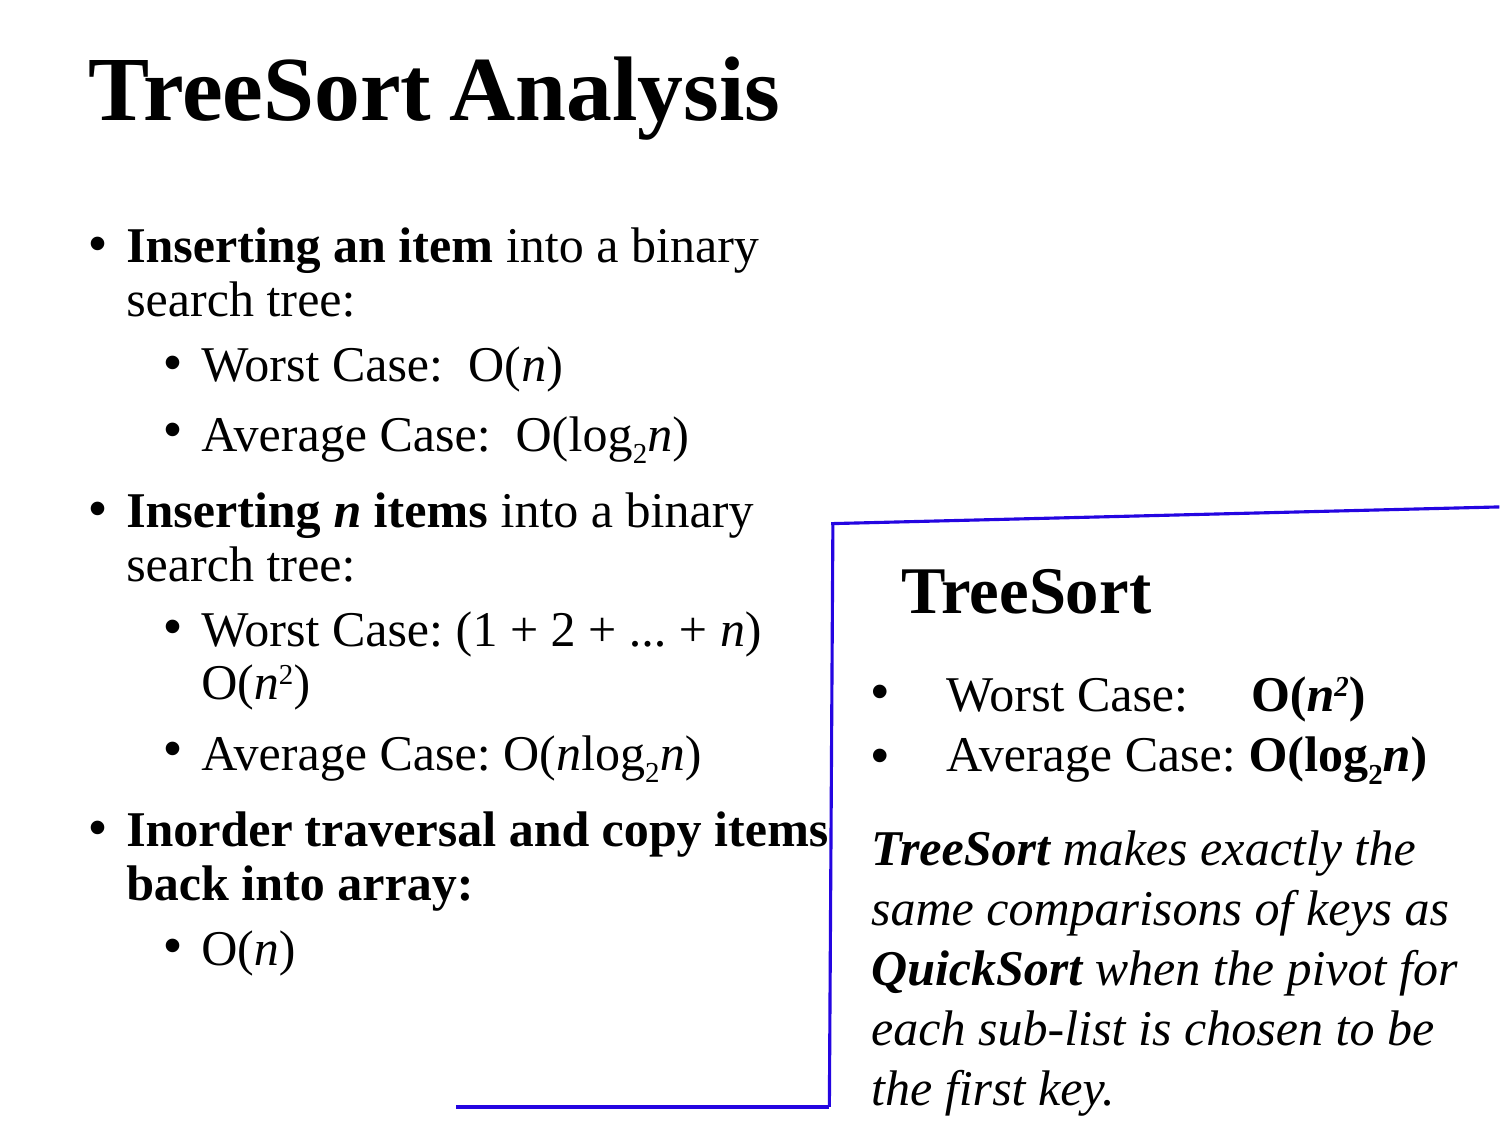

# TreeSort Analysis
Inserting an item into a binary search tree:
Worst Case:  O(n)
Average Case:  O(log2n)
Inserting n items into a binary search tree:
Worst Case: (1 + 2 + ... + n)
O(n2)
Average Case: O(nlog2n)
Inorder traversal and copy items back into array:
O(n)
TreeSort
Worst Case:     O(n2)
Average Case: O(log2n)
TreeSort makes exactly the same comparisons of keys as QuickSort when the pivot for each sub-list is chosen to be the first key.